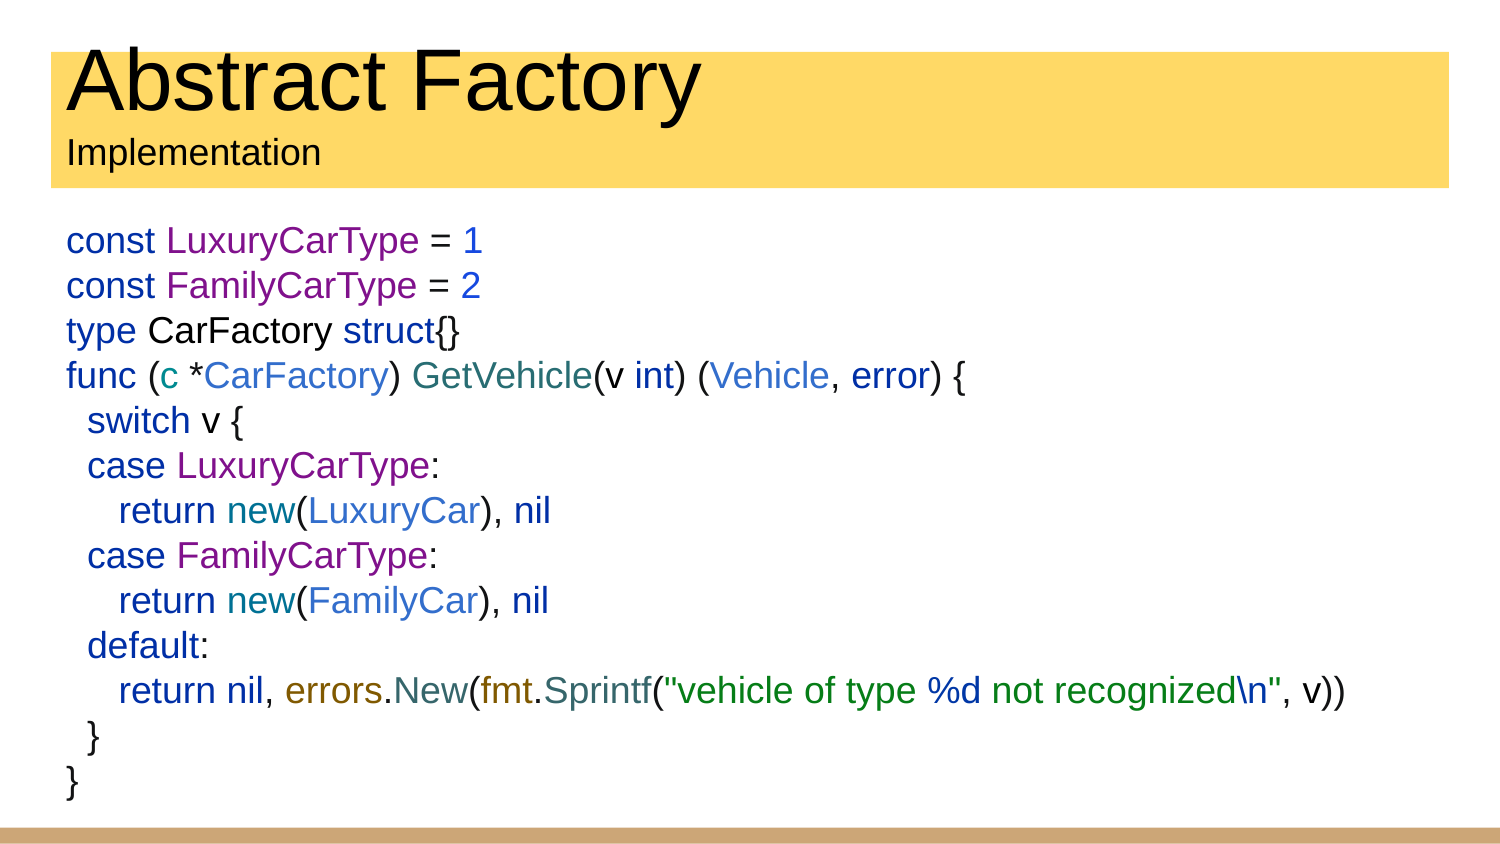

# Abstract Factory
Implementation
const LuxuryCarType = 1
const FamilyCarType = 2
type CarFactory struct{}
func (c *CarFactory) GetVehicle(v int) (Vehicle, error) {
  switch v {
  case LuxuryCarType:
     return new(LuxuryCar), nil
  case FamilyCarType:
     return new(FamilyCar), nil
  default:
     return nil, errors.New(fmt.Sprintf("vehicle of type %d not recognized\n", v))
  }
}